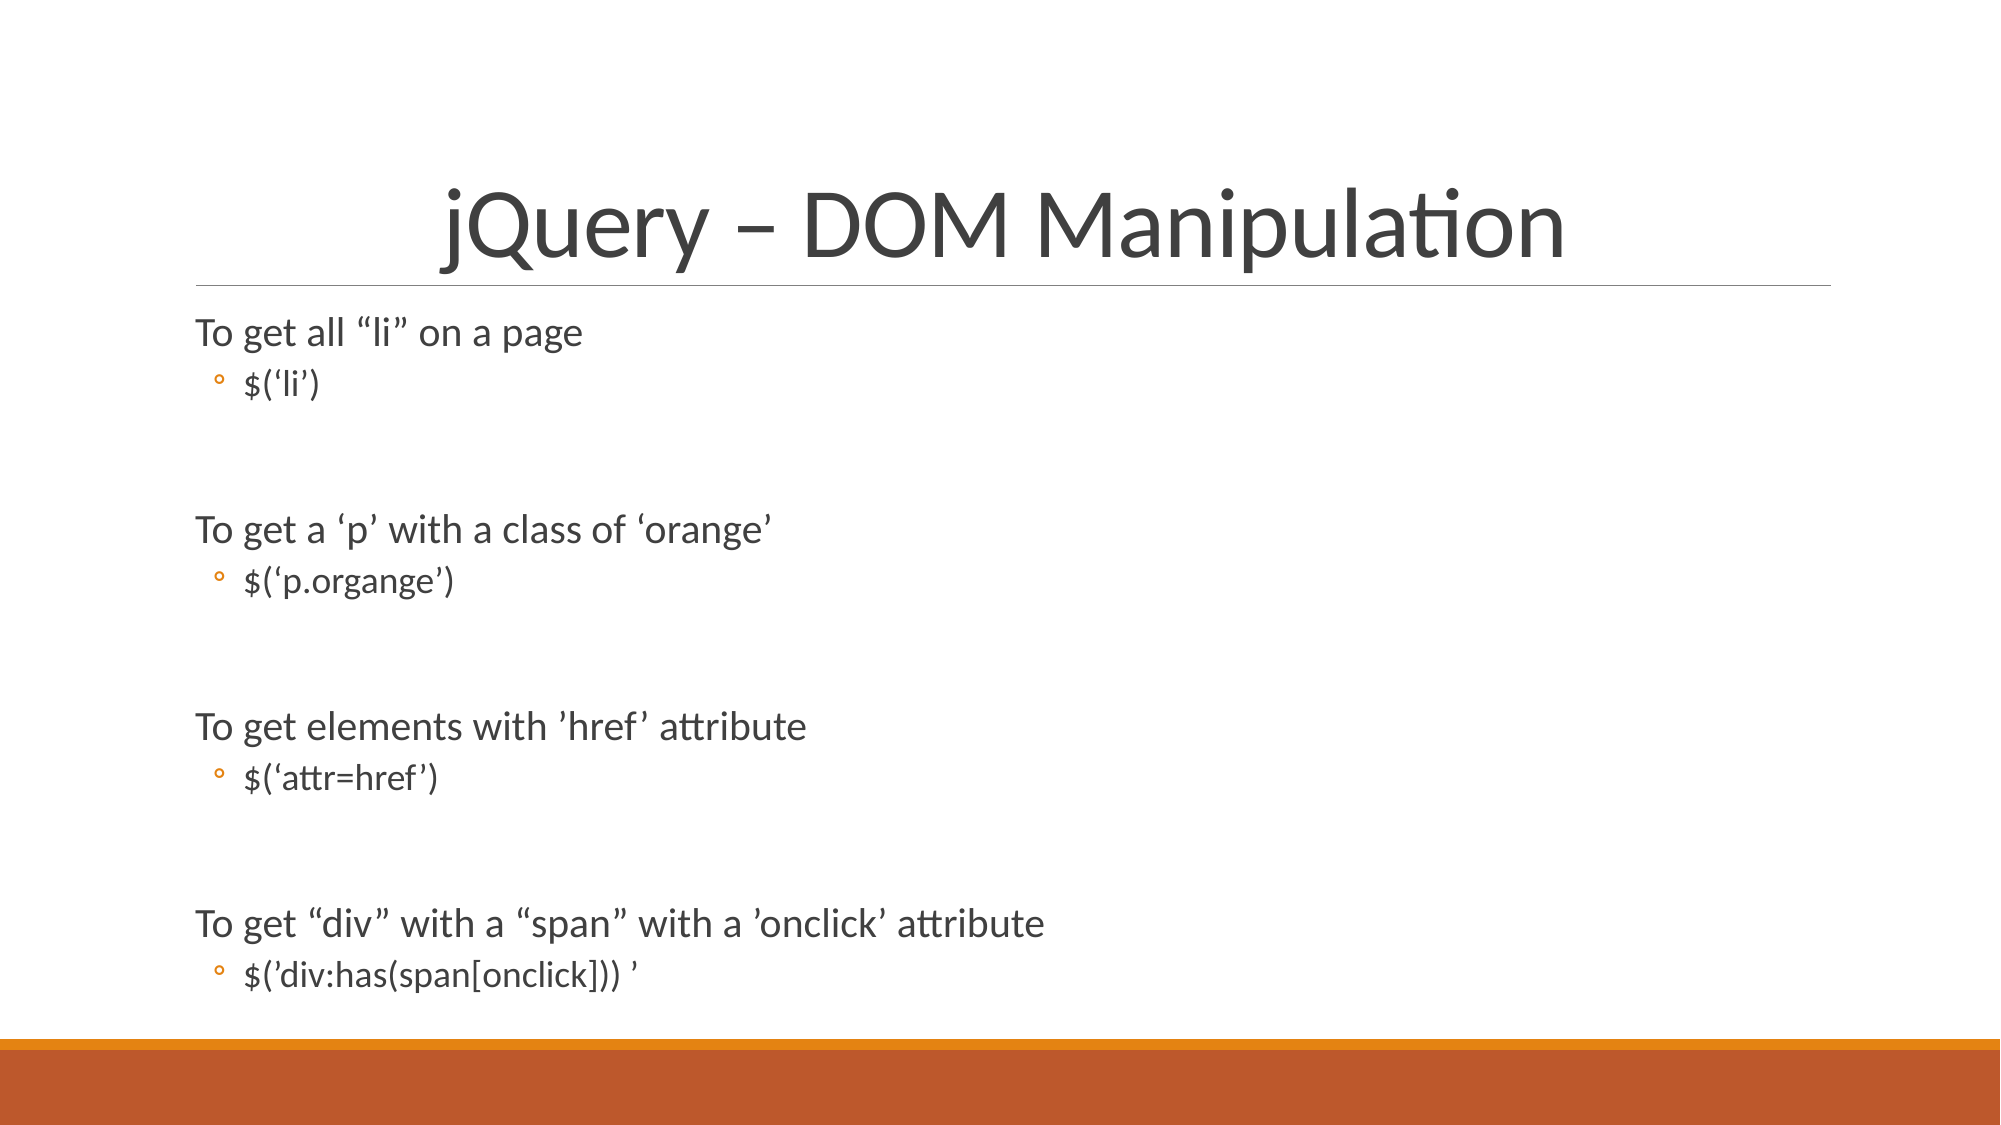

# jQuery – DOM Manipulation
To get all “li” on a page
$(‘li’)

To get a ‘p’ with a class of ‘orange’
$(‘p.organge’)

To get elements with ’href’ attribute
$(‘attr=href’)

To get “div” with a “span” with a ’onclick’ attribute
$(’div:has(span[onclick])) ’